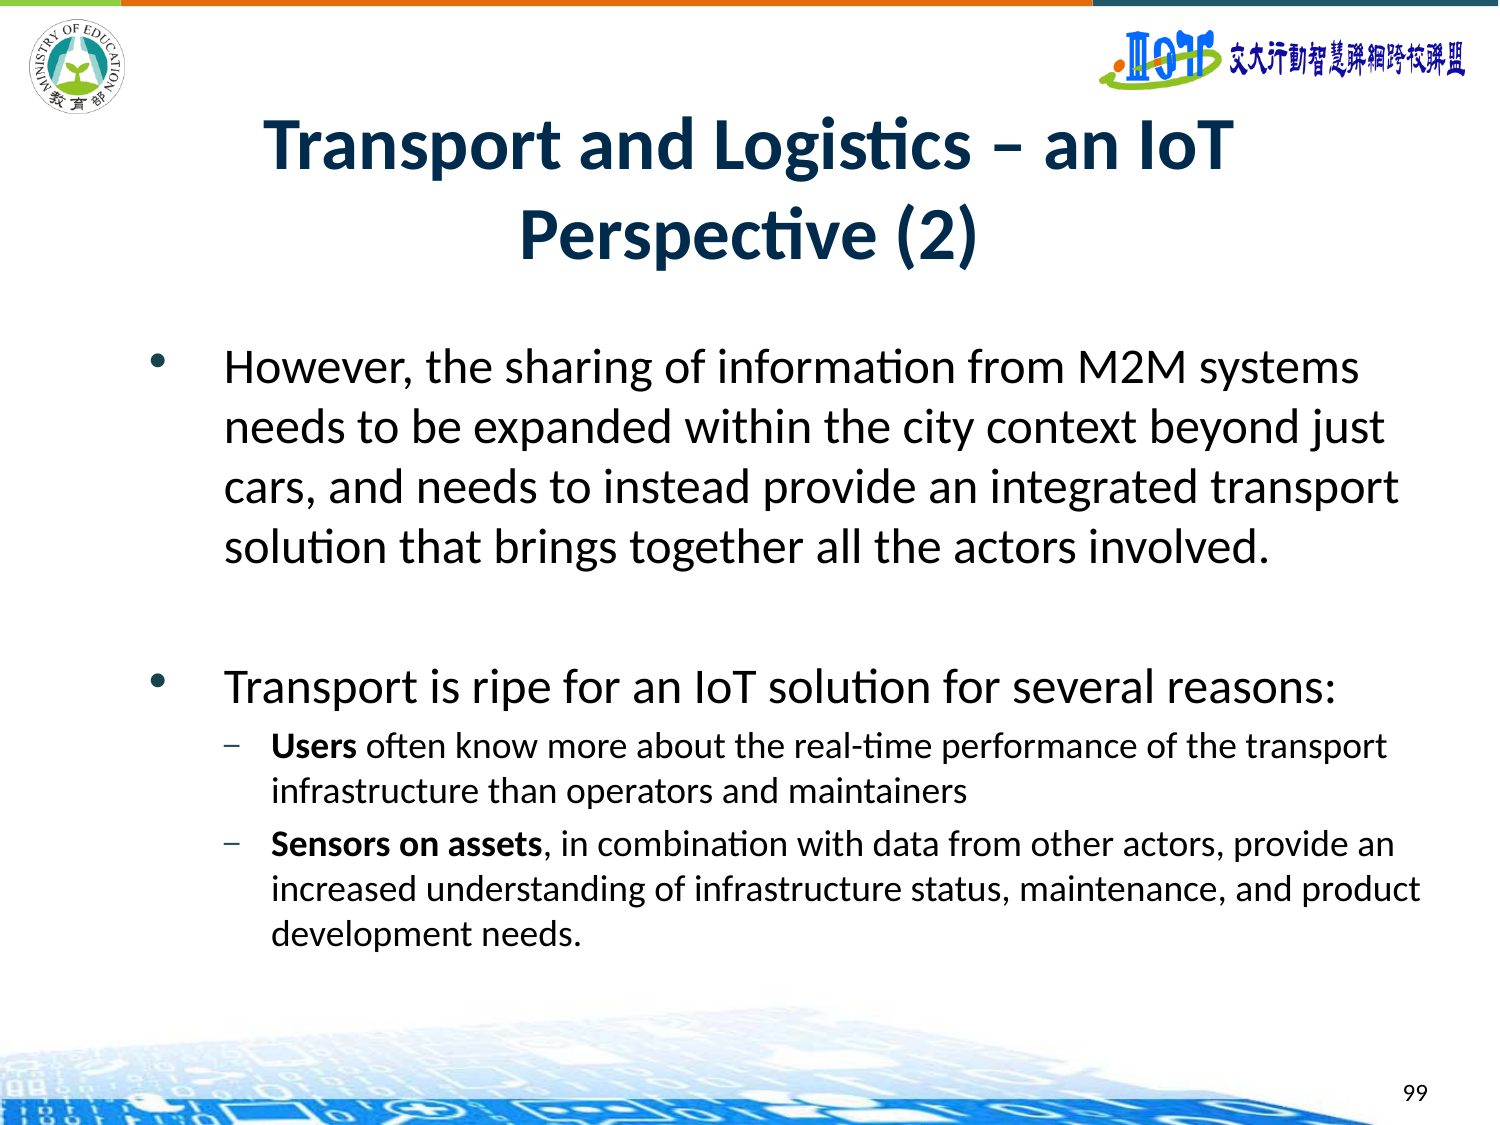

# Transport and Logistics – an IoT Perspective (2)
However, the sharing of information from M2M systems needs to be expanded within the city context beyond just cars, and needs to instead provide an integrated transport solution that brings together all the actors involved.

Transport is ripe for an IoT solution for several reasons:
Users often know more about the real-time performance of the transport infrastructure than operators and maintainers
Sensors on assets, in combination with data from other actors, provide an increased understanding of infrastructure status, maintenance, and product development needs.
99